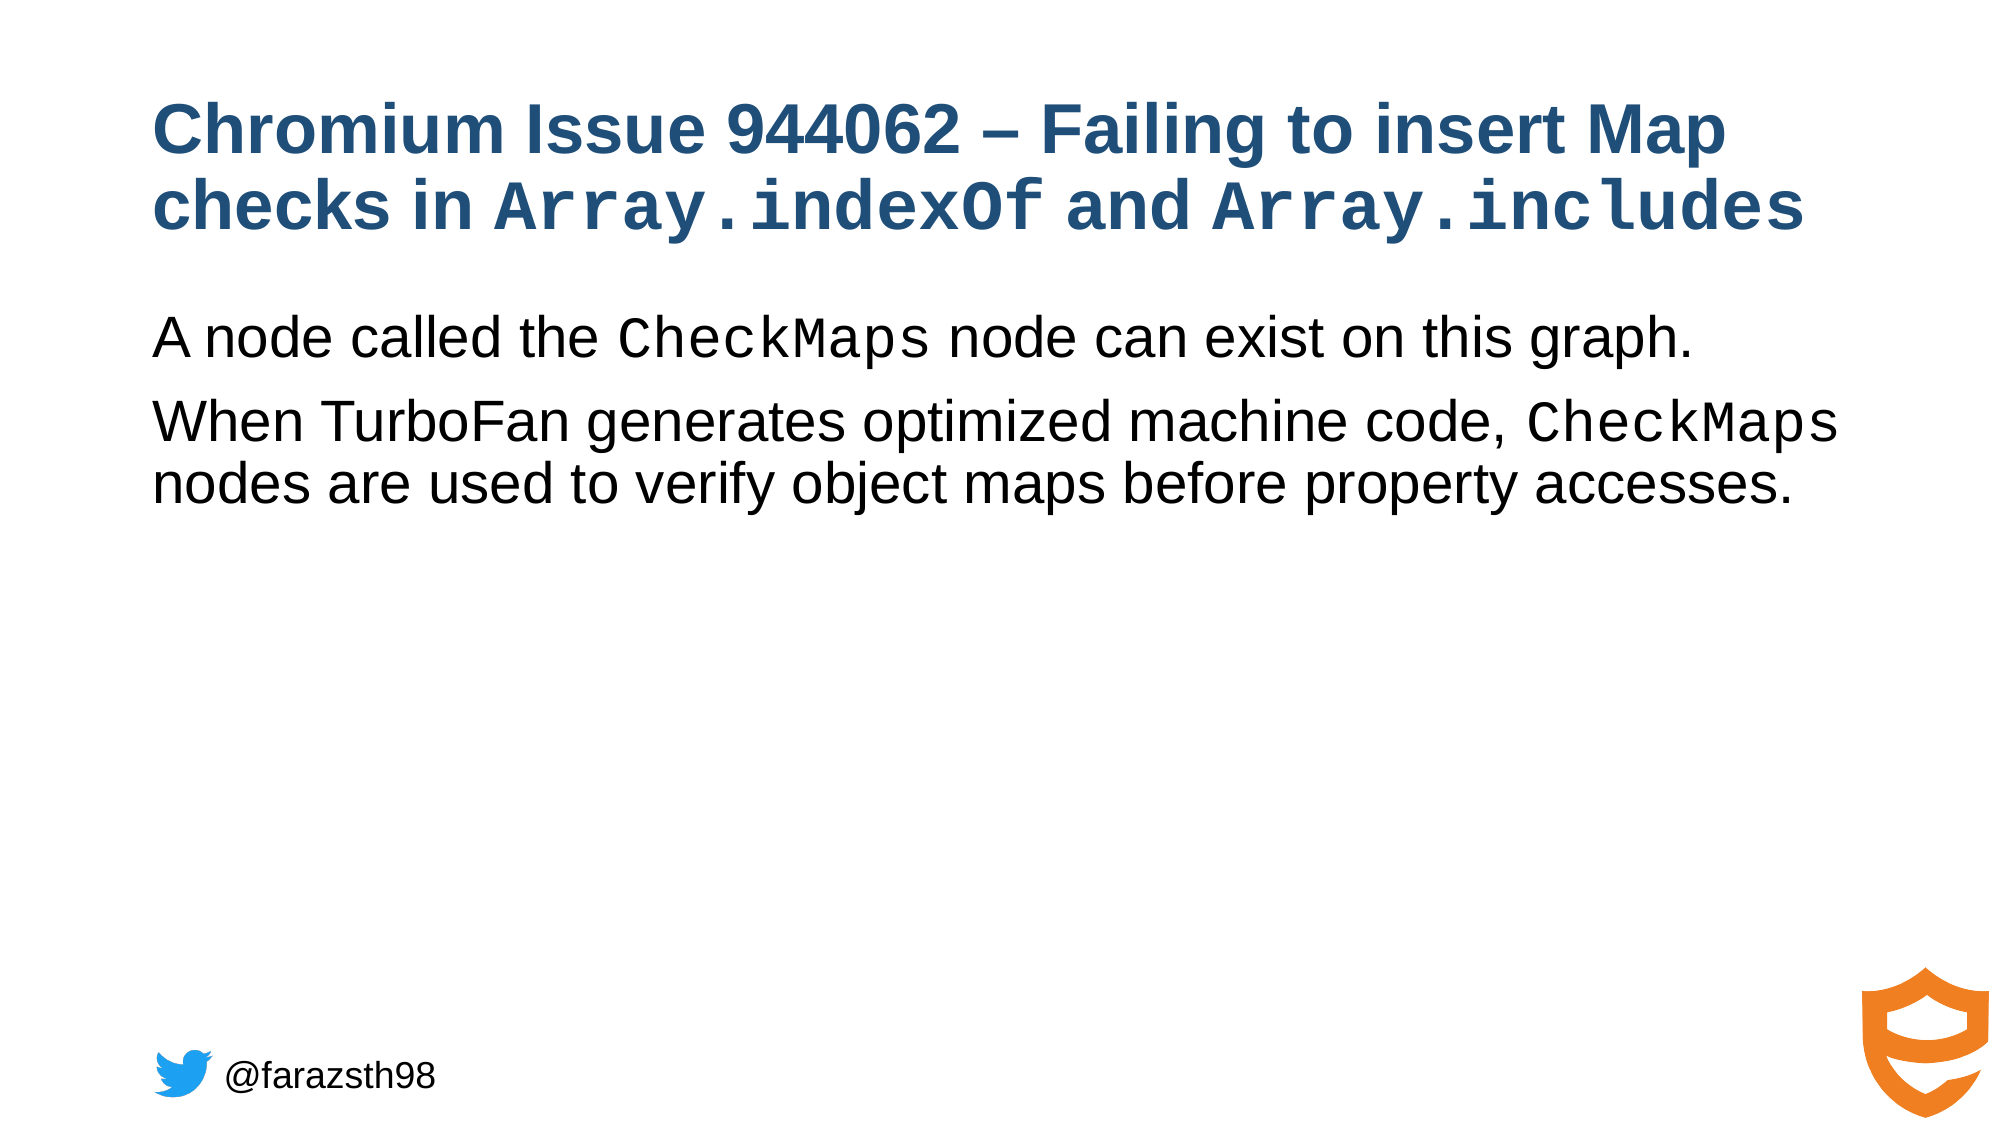

# Chromium Issue 944062 – Failing to insert Map checks in Array.indexOf and Array.includes
A node called the CheckMaps node can exist on this graph.
When TurboFan generates optimized machine code, CheckMaps nodes are used to verify object maps before property accesses.